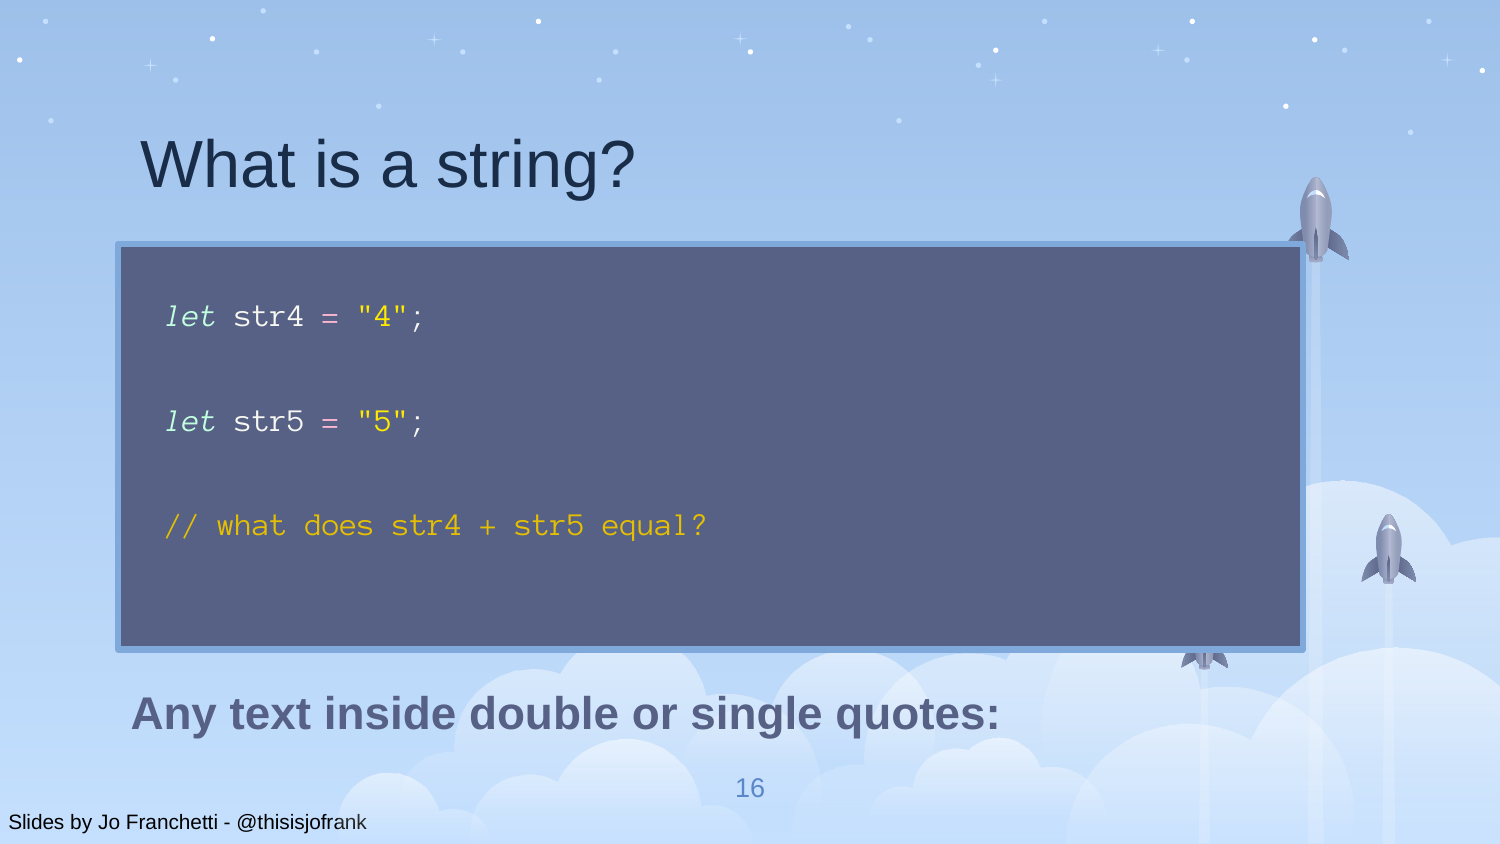

What is a string?

let str4 = "4";

let str5 = "5";

// what does str4 + str5 equal?

Any text inside double or single quotes:
16